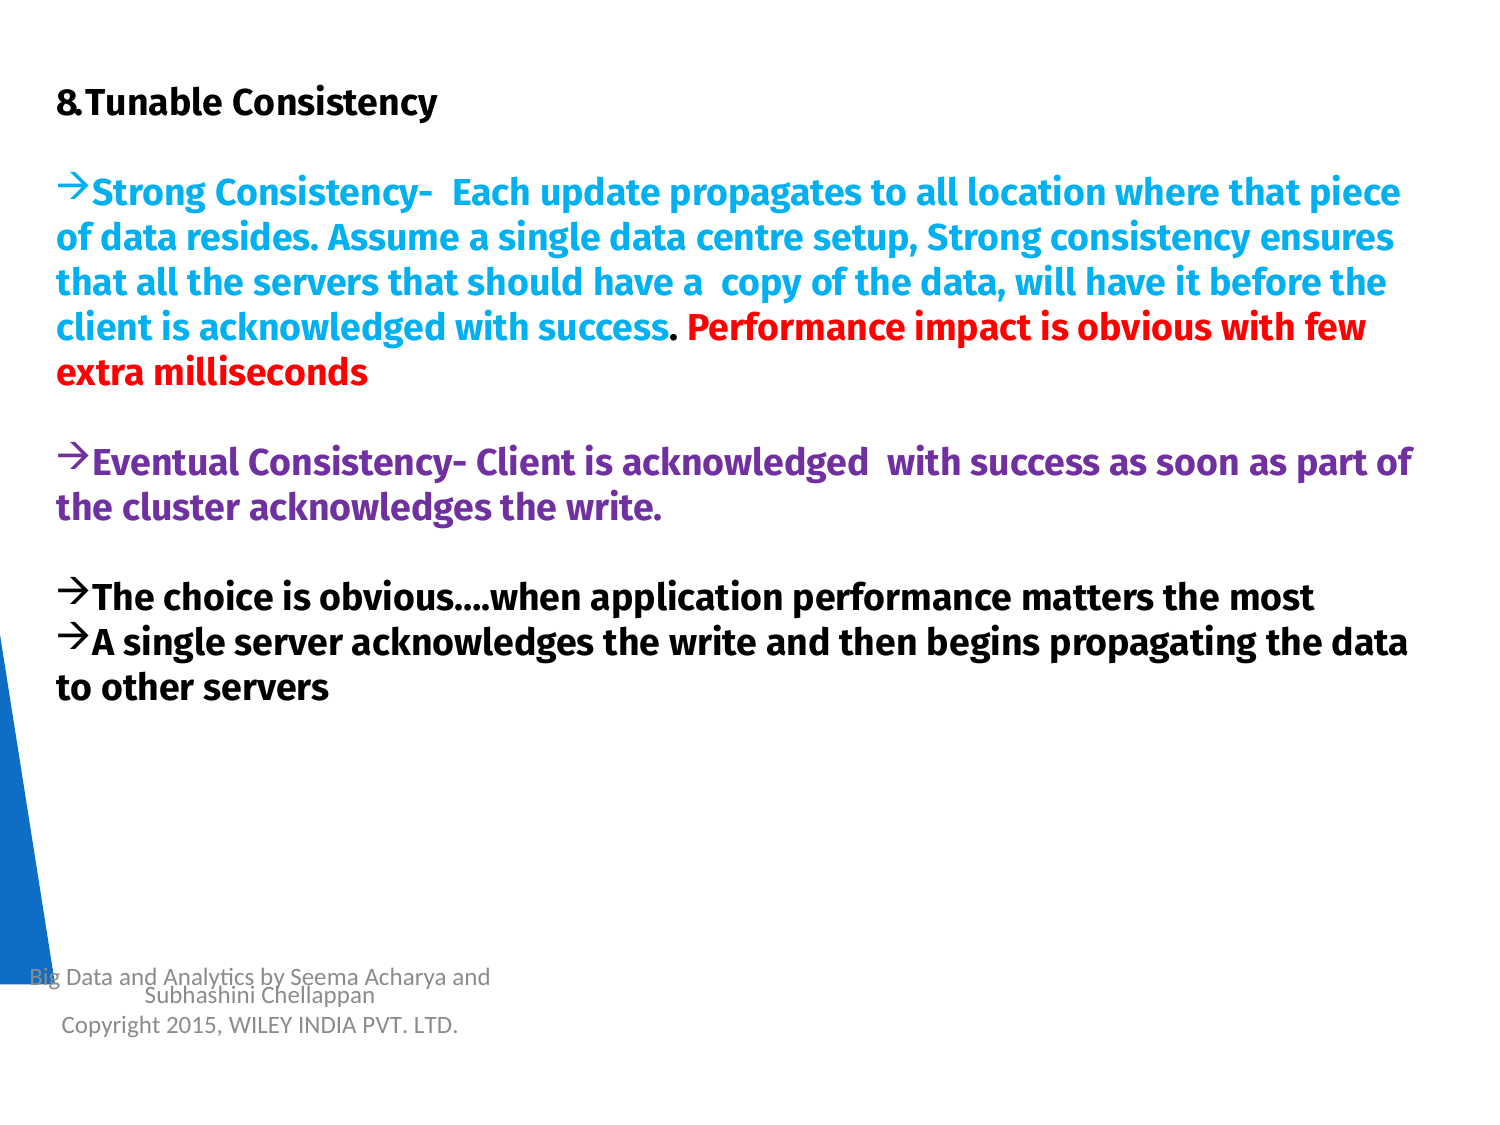

8. Tunable Consistency

Strong Consistency-  Each update propagates to all location where that piece of data resides. Assume a single data centre setup, Strong consistency ensures that all the servers that should have a  copy of the data, will have it before the client is acknowledged with success. Performance impact is obvious with few extra milliseconds

Eventual Consistency- Client is acknowledged  with success as soon as part of the cluster acknowledges the write.

The choice is obvious….when application performance matters the most
A single server acknowledges the write and then begins propagating the data to other servers

Big Data and Analytics by Seema Acharya and Subhashini Chellappan
Copyright 2015, WILEY INDIA PVT. LTD.